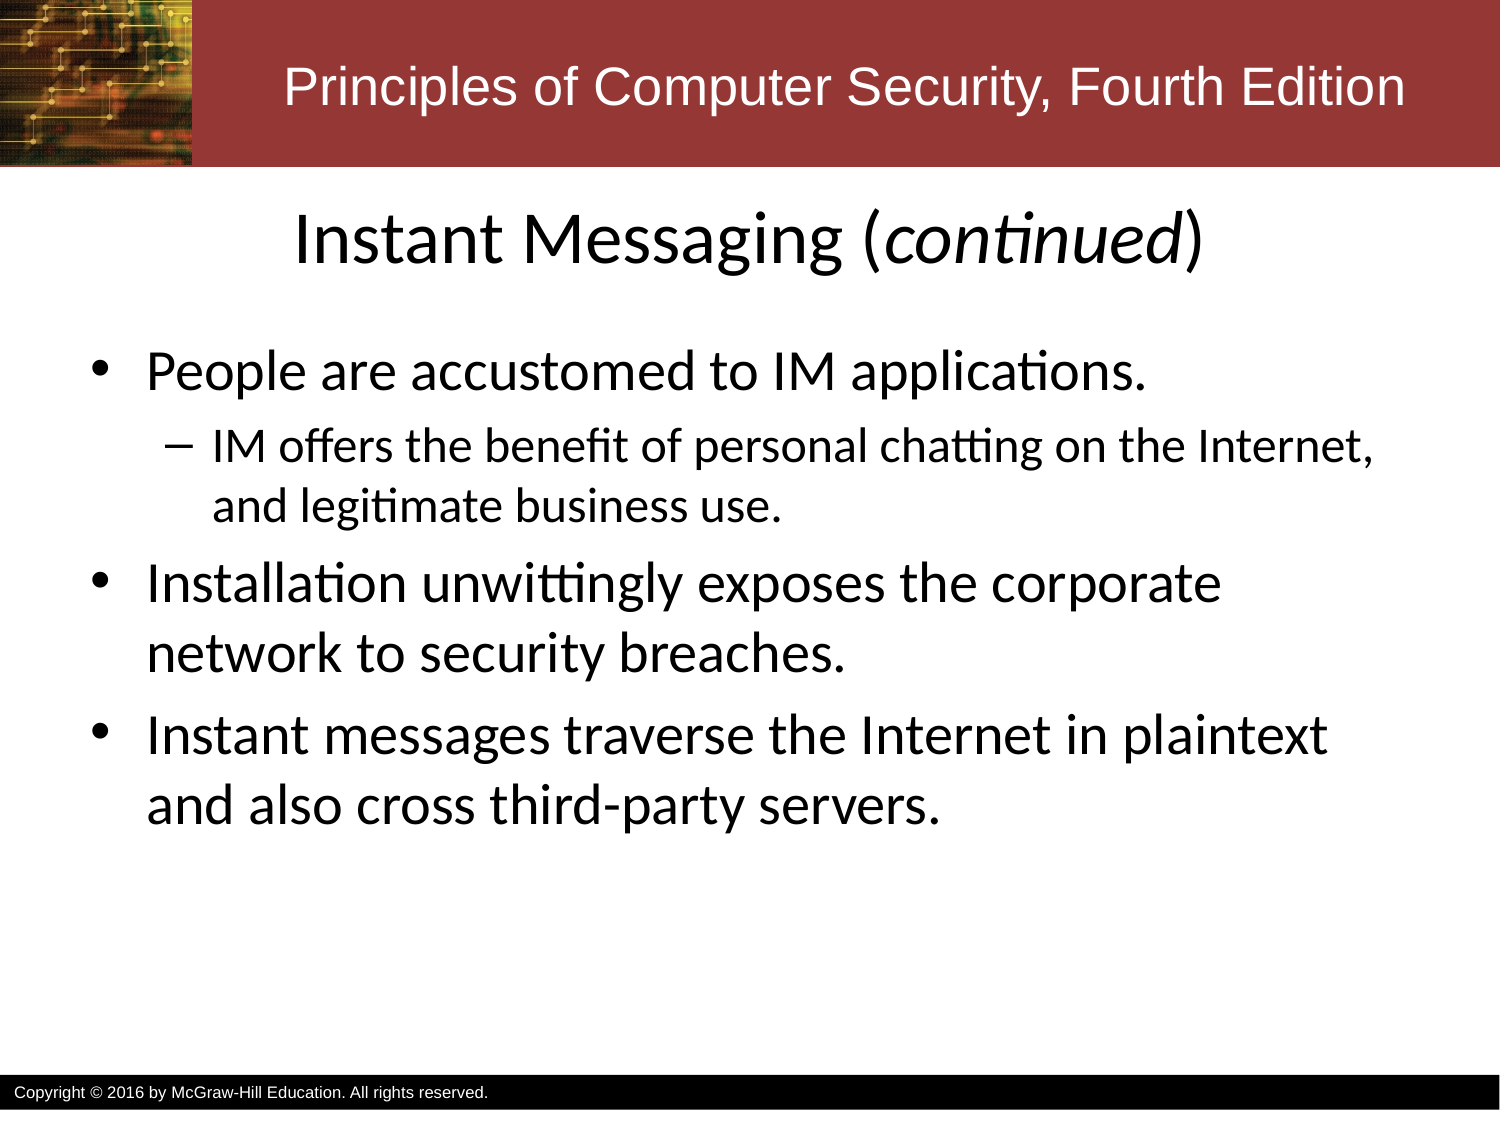

# Instant Messaging (continued)
People are accustomed to IM applications.
IM offers the benefit of personal chatting on the Internet, and legitimate business use.
Installation unwittingly exposes the corporate network to security breaches.
Instant messages traverse the Internet in plaintext and also cross third-party servers.